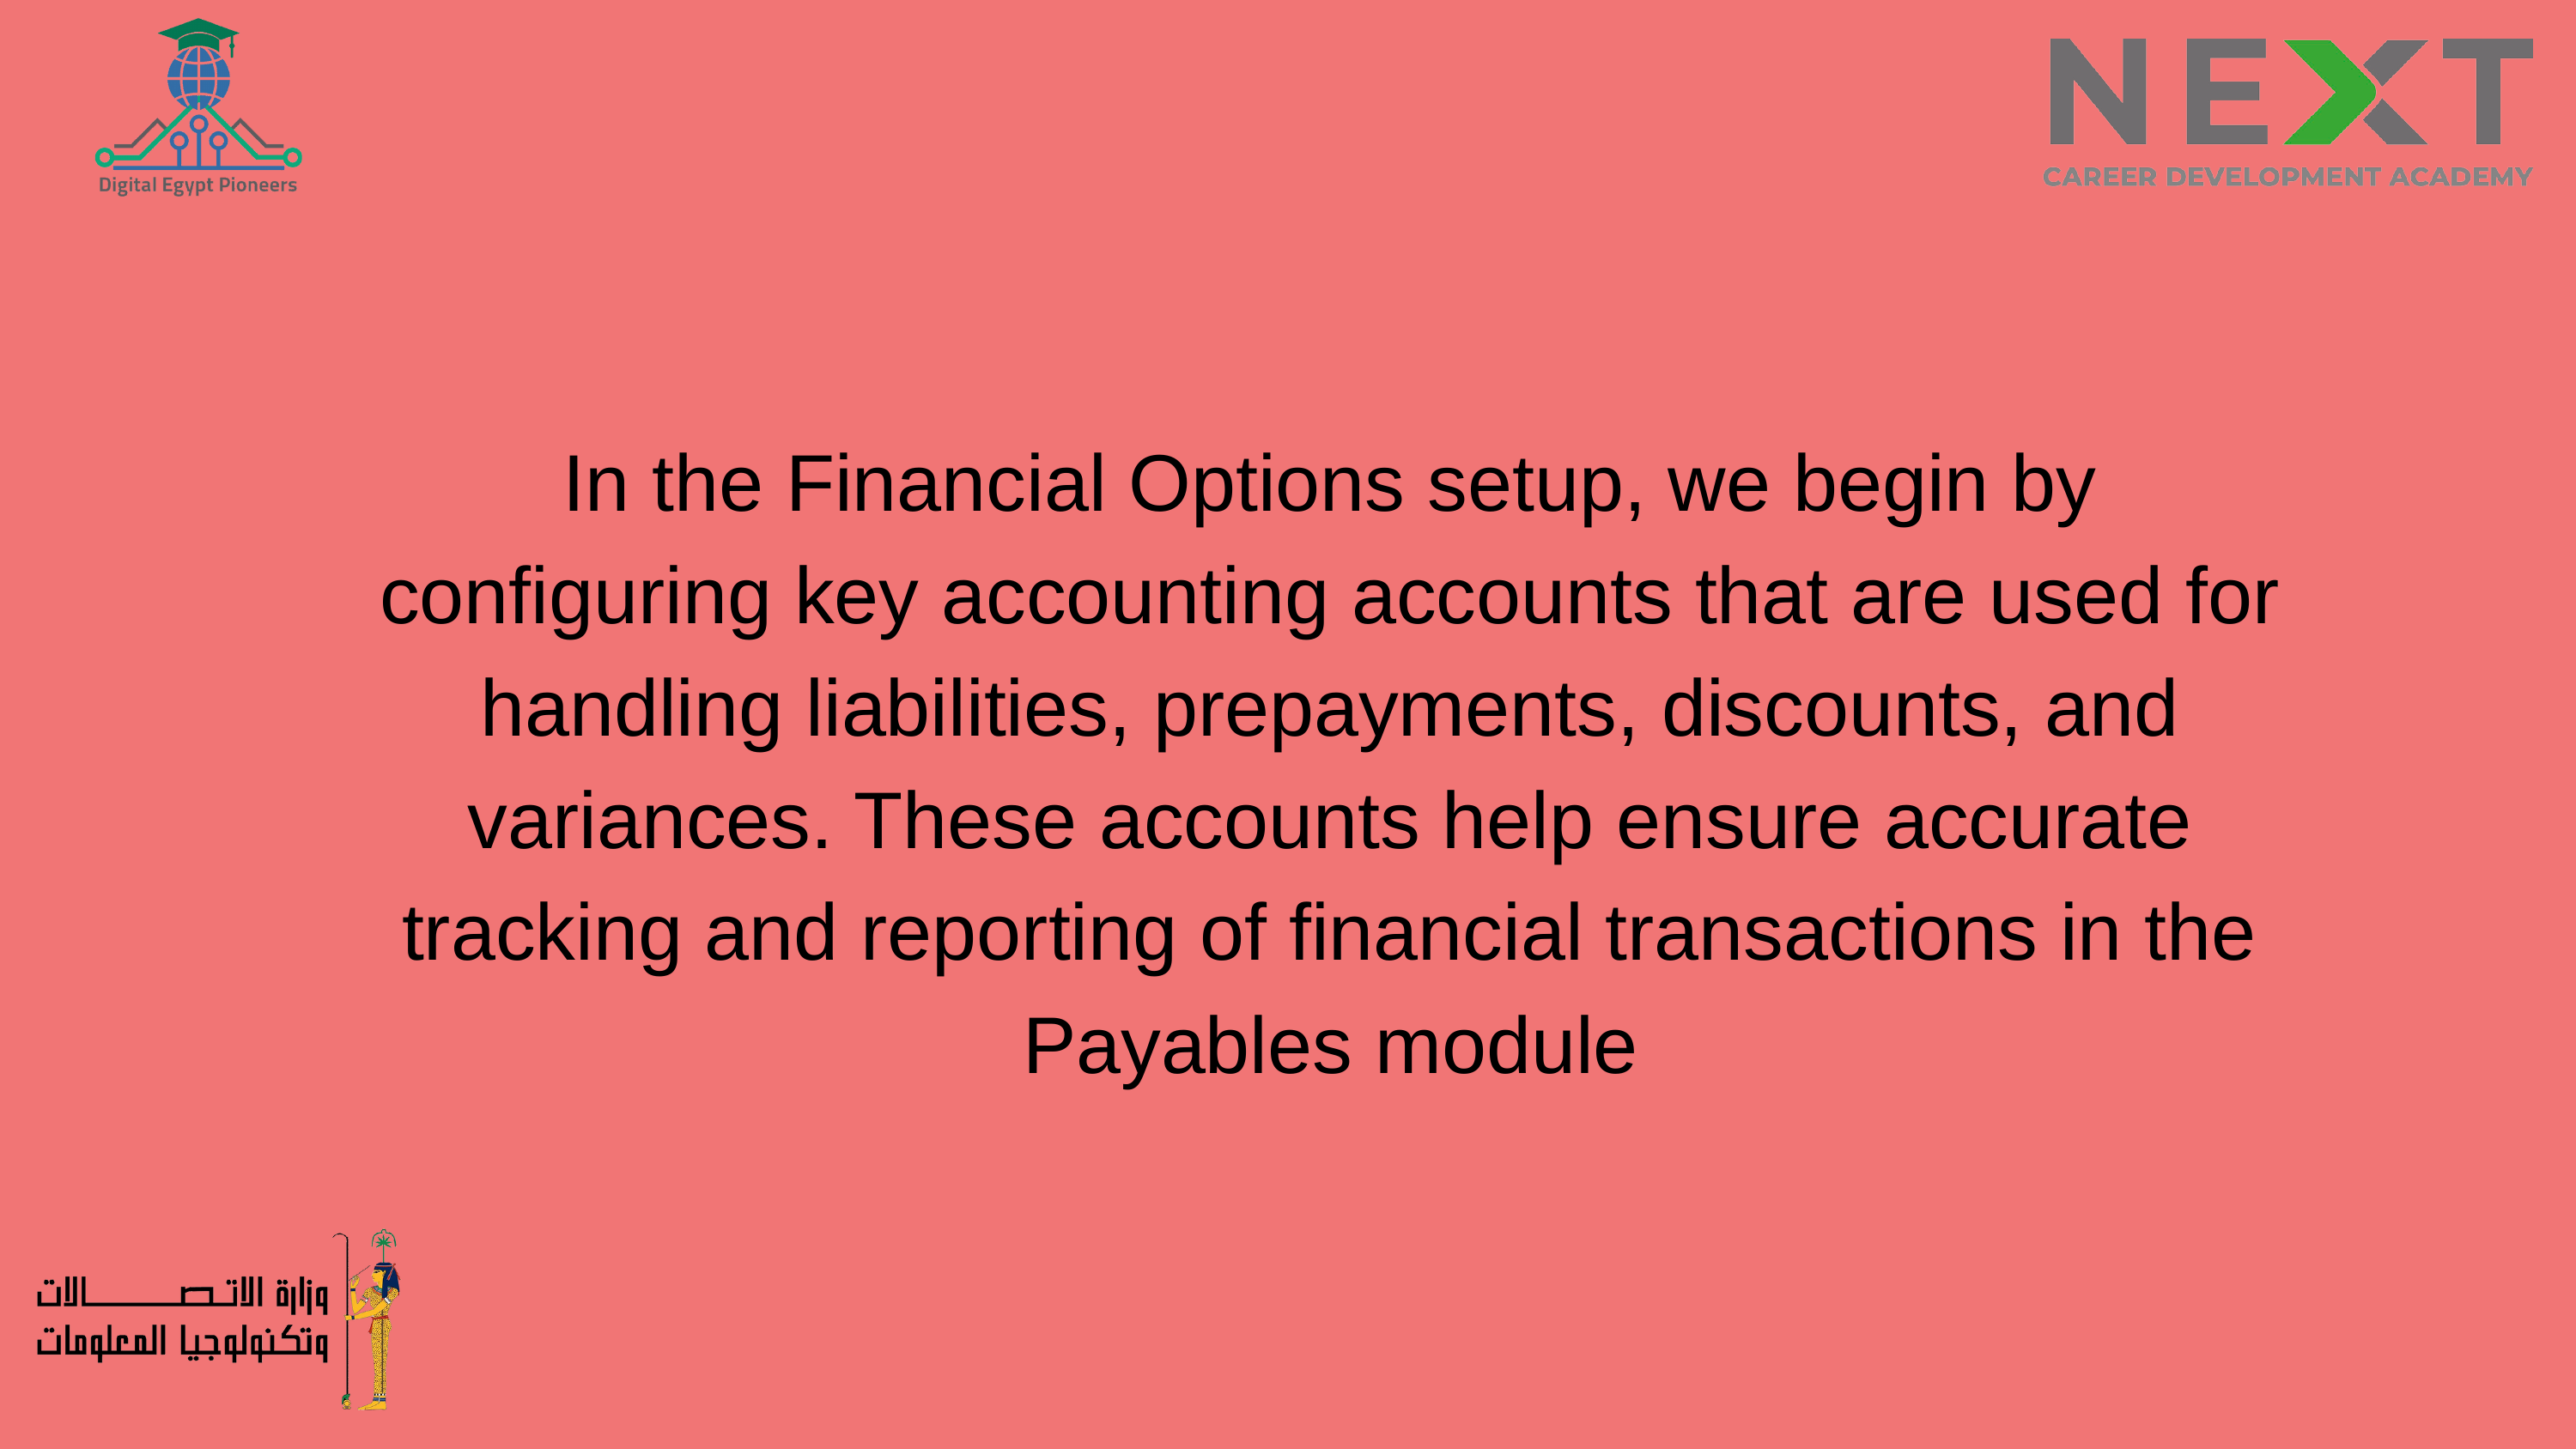

In the Financial Options setup, we begin by configuring key accounting accounts that are used for handling liabilities, prepayments, discounts, and variances. These accounts help ensure accurate tracking and reporting of financial transactions in the Payables module